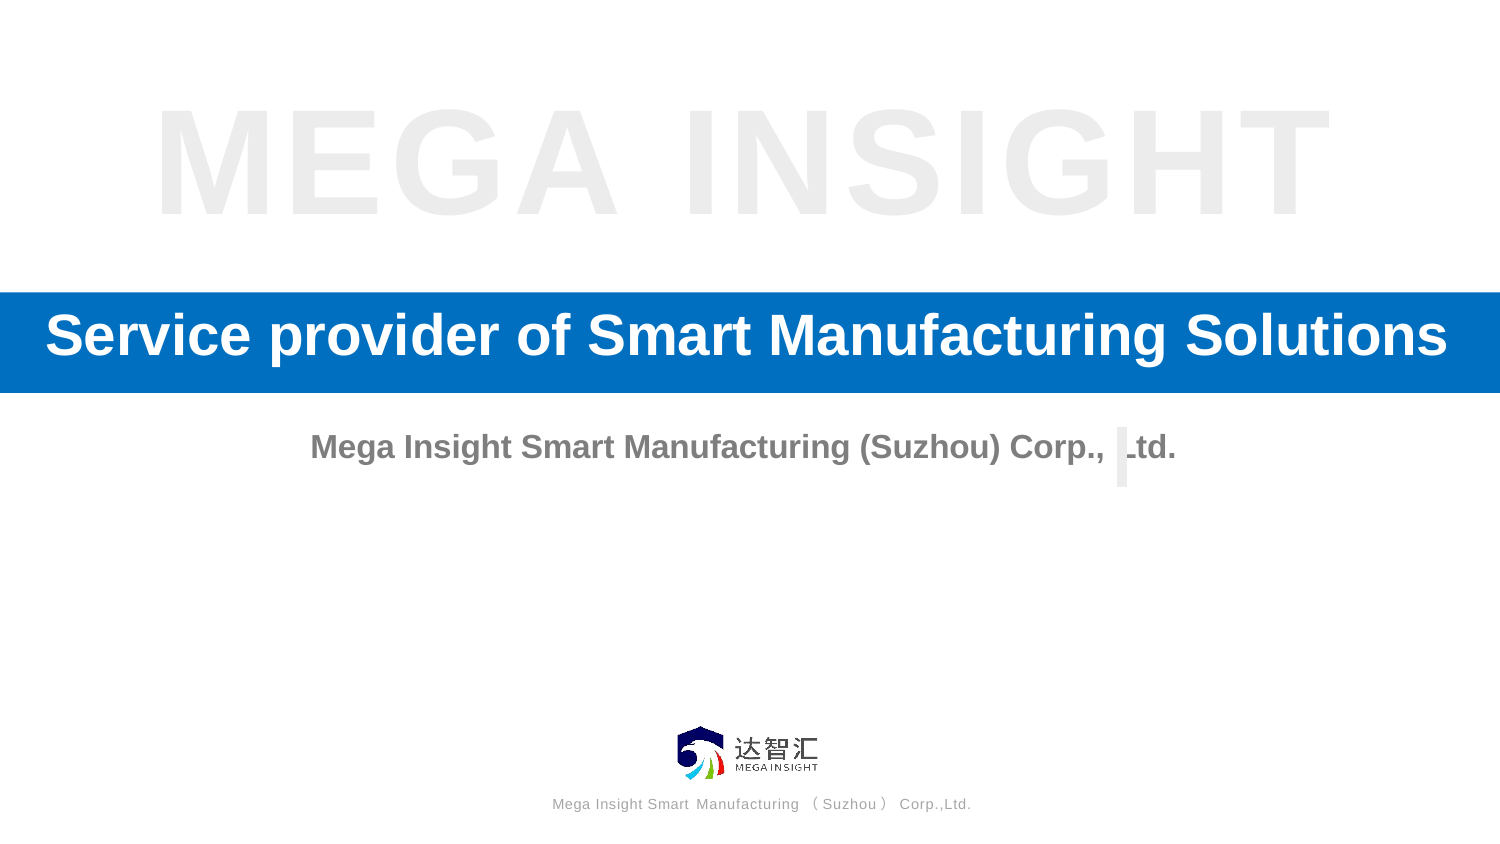

# MEGA INSIGHT

Service provider of Smart Manufacturing Solutions
Mega Insight Smart Manufacturing (Suzhou) Corp., Ltd.

Mega Insight Smart Manufacturing（Suzhou）Corp.,Ltd.